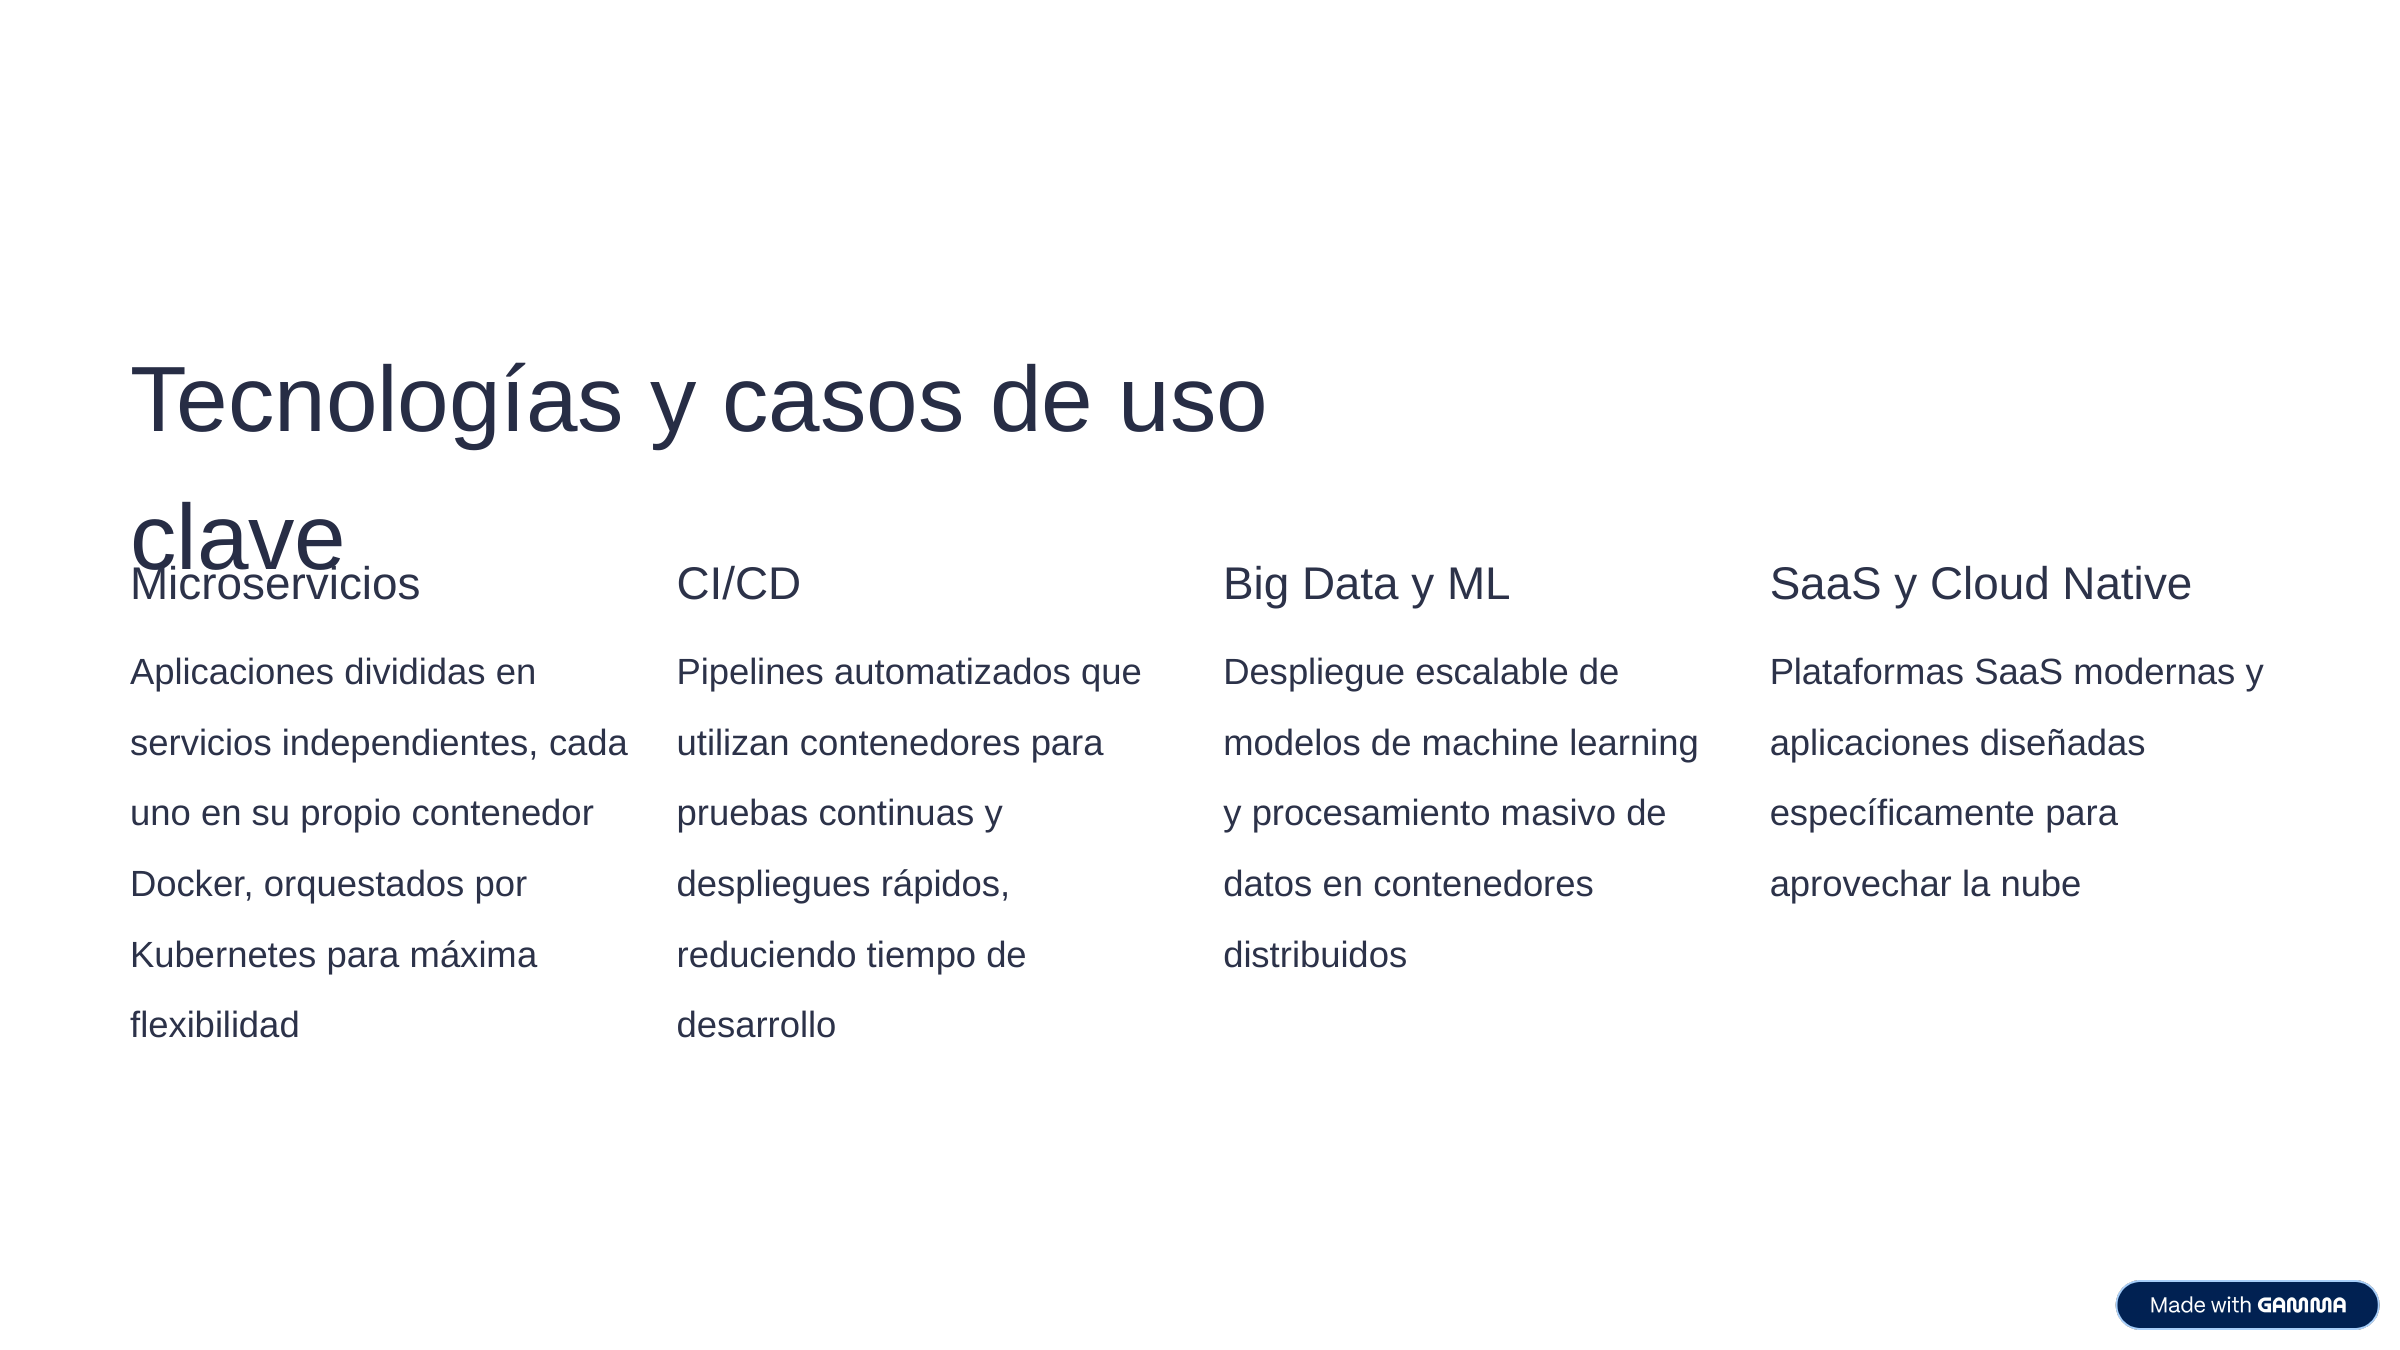

Tecnologías y casos de uso clave
Microservicios
CI/CD
Big Data y ML
SaaS y Cloud Native
Aplicaciones divididas en servicios independientes, cada uno en su propio contenedor Docker, orquestados por Kubernetes para máxima flexibilidad
Pipelines automatizados que utilizan contenedores para pruebas continuas y despliegues rápidos, reduciendo tiempo de desarrollo
Despliegue escalable de modelos de machine learning y procesamiento masivo de datos en contenedores distribuidos
Plataformas SaaS modernas y aplicaciones diseñadas específicamente para aprovechar la nube